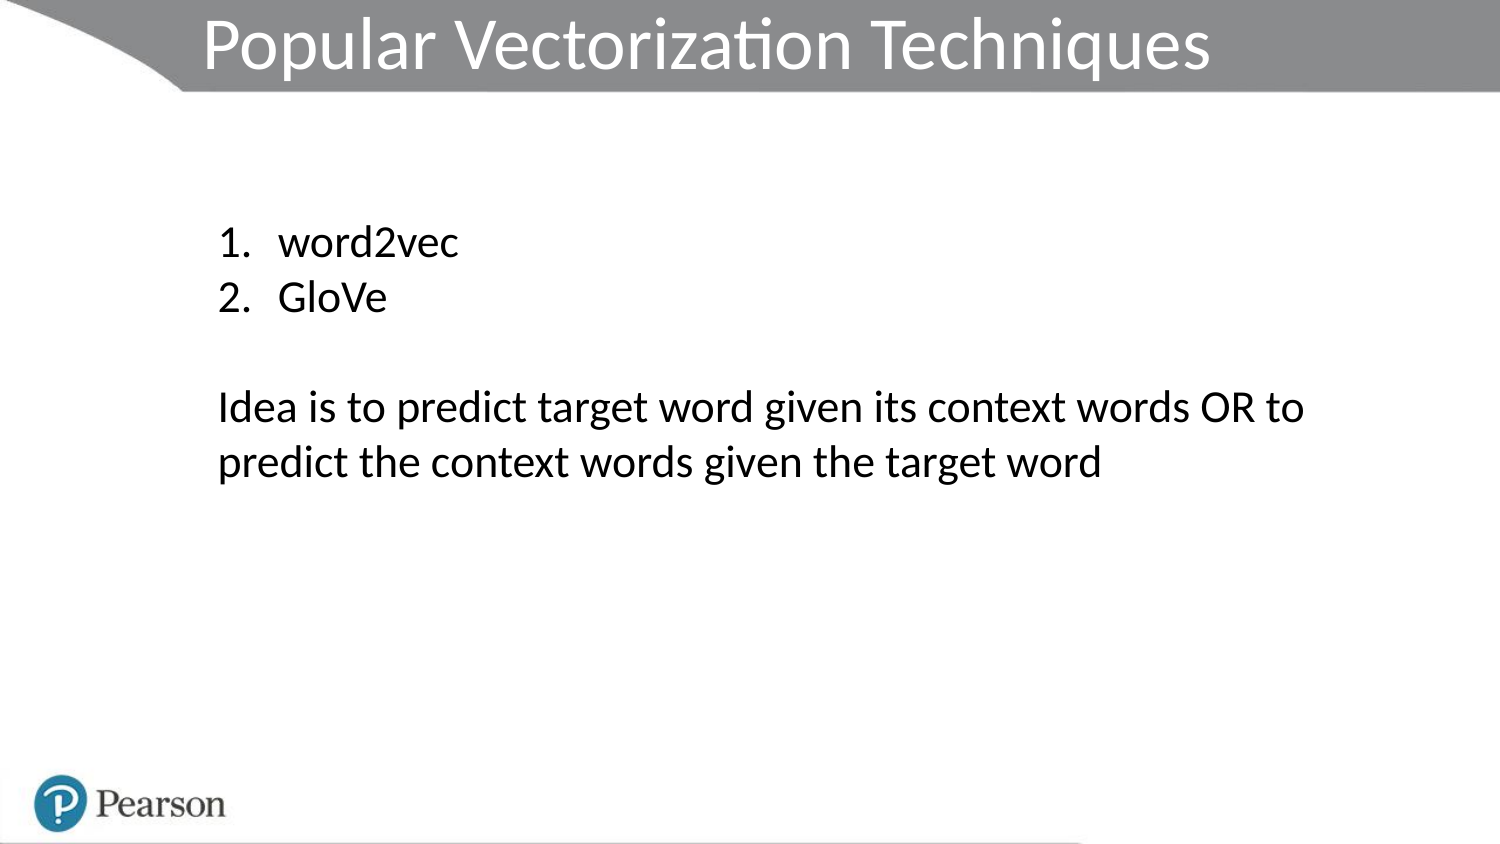

Popular Vectorization Techniques
word2vec
GloVe

Idea is to predict target word given its context words OR to predict the context words given the target word